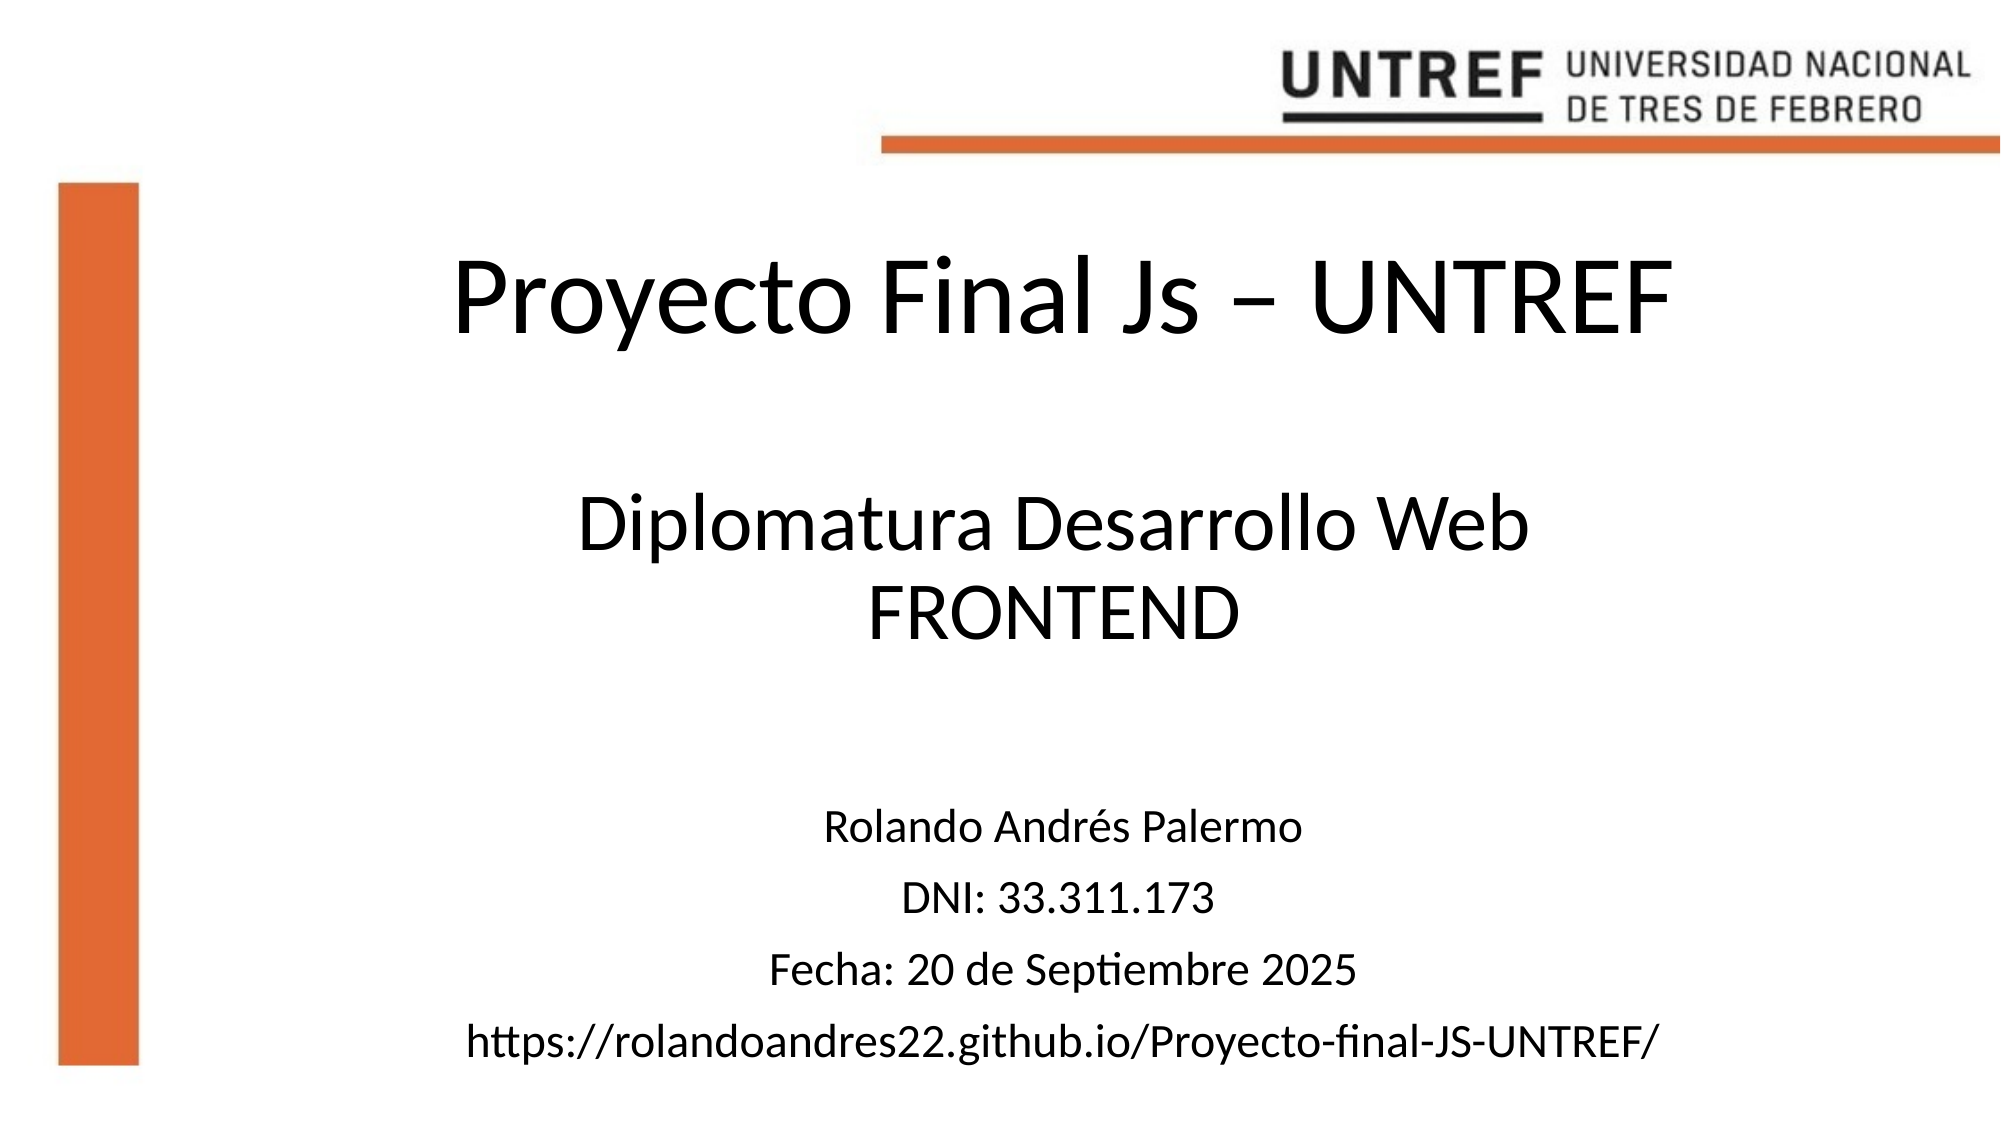

# Proyecto Final Js – UNTREF Diplomatura Desarrollo Web FRONTEND
Rolando Andrés Palermo
DNI: 33.311.173
Fecha: 20 de Septiembre 2025
https://rolandoandres22.github.io/Proyecto-final-JS-UNTREF/